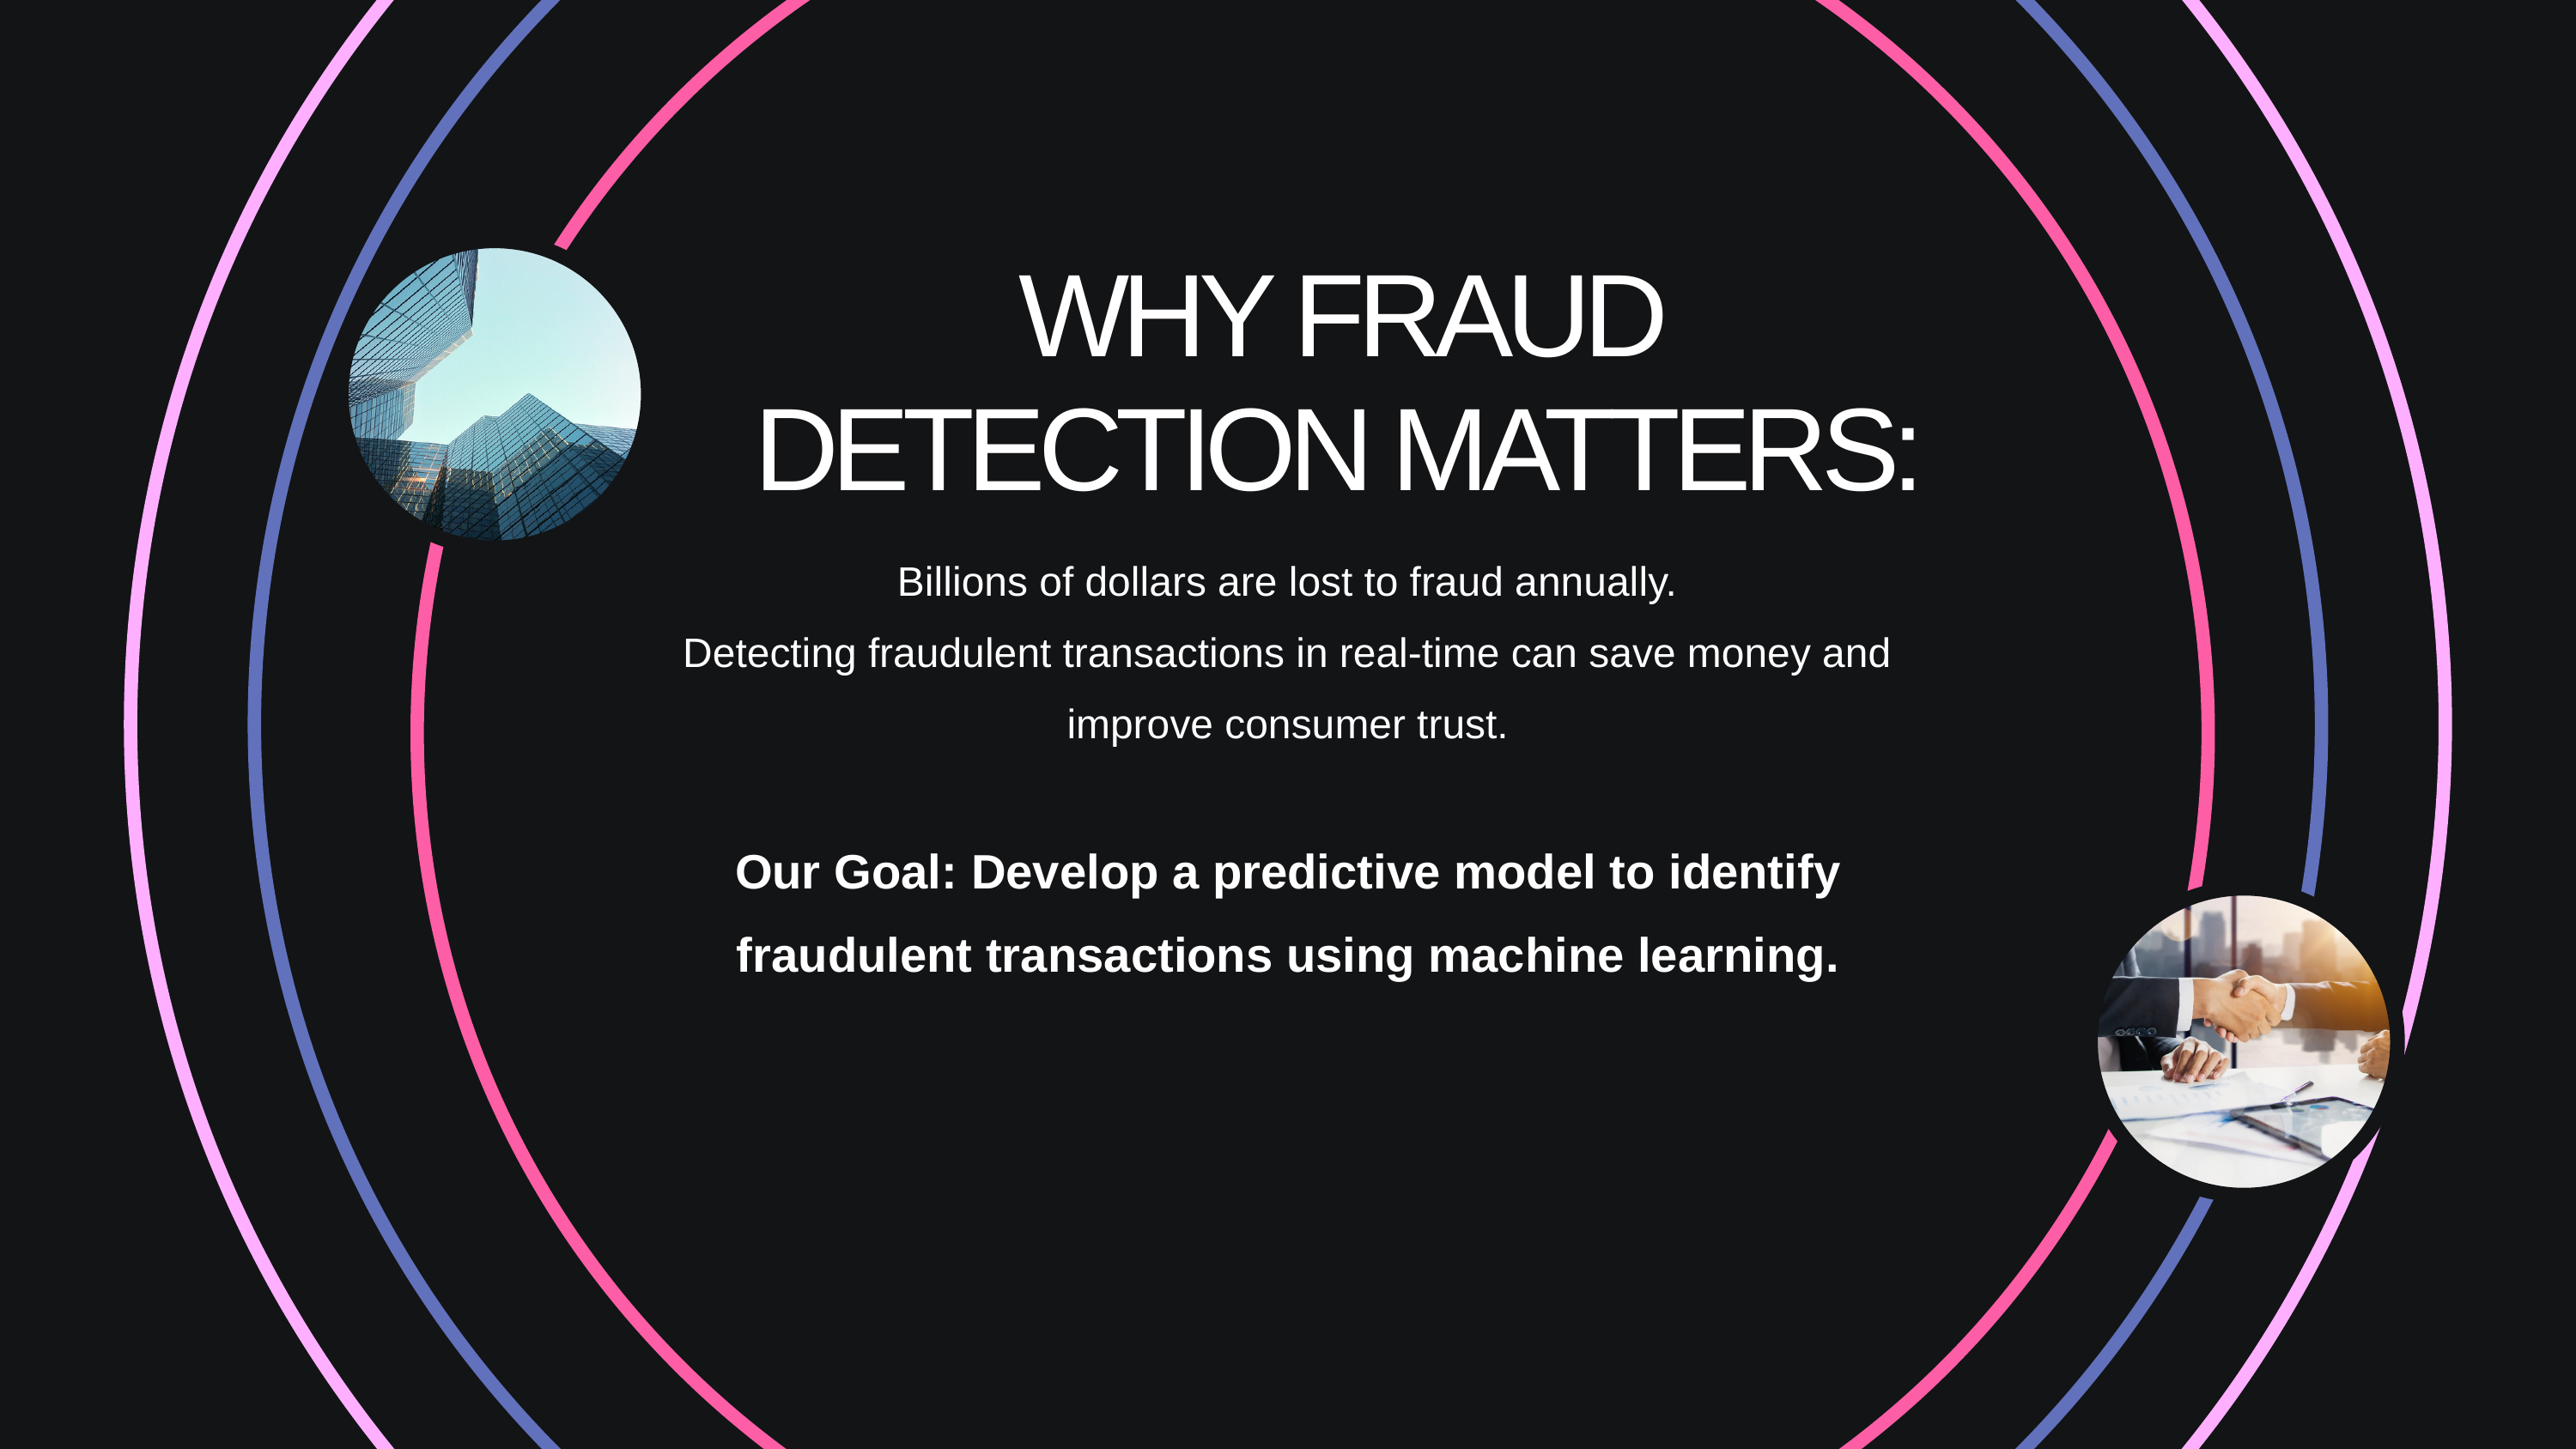

WHY FRAUD DETECTION MATTERS:

Billions of dollars are lost to fraud annually.
Detecting fraudulent transactions in real-time can save money and improve consumer trust.

Our Goal: Develop a predictive model to identify fraudulent transactions using machine learning.